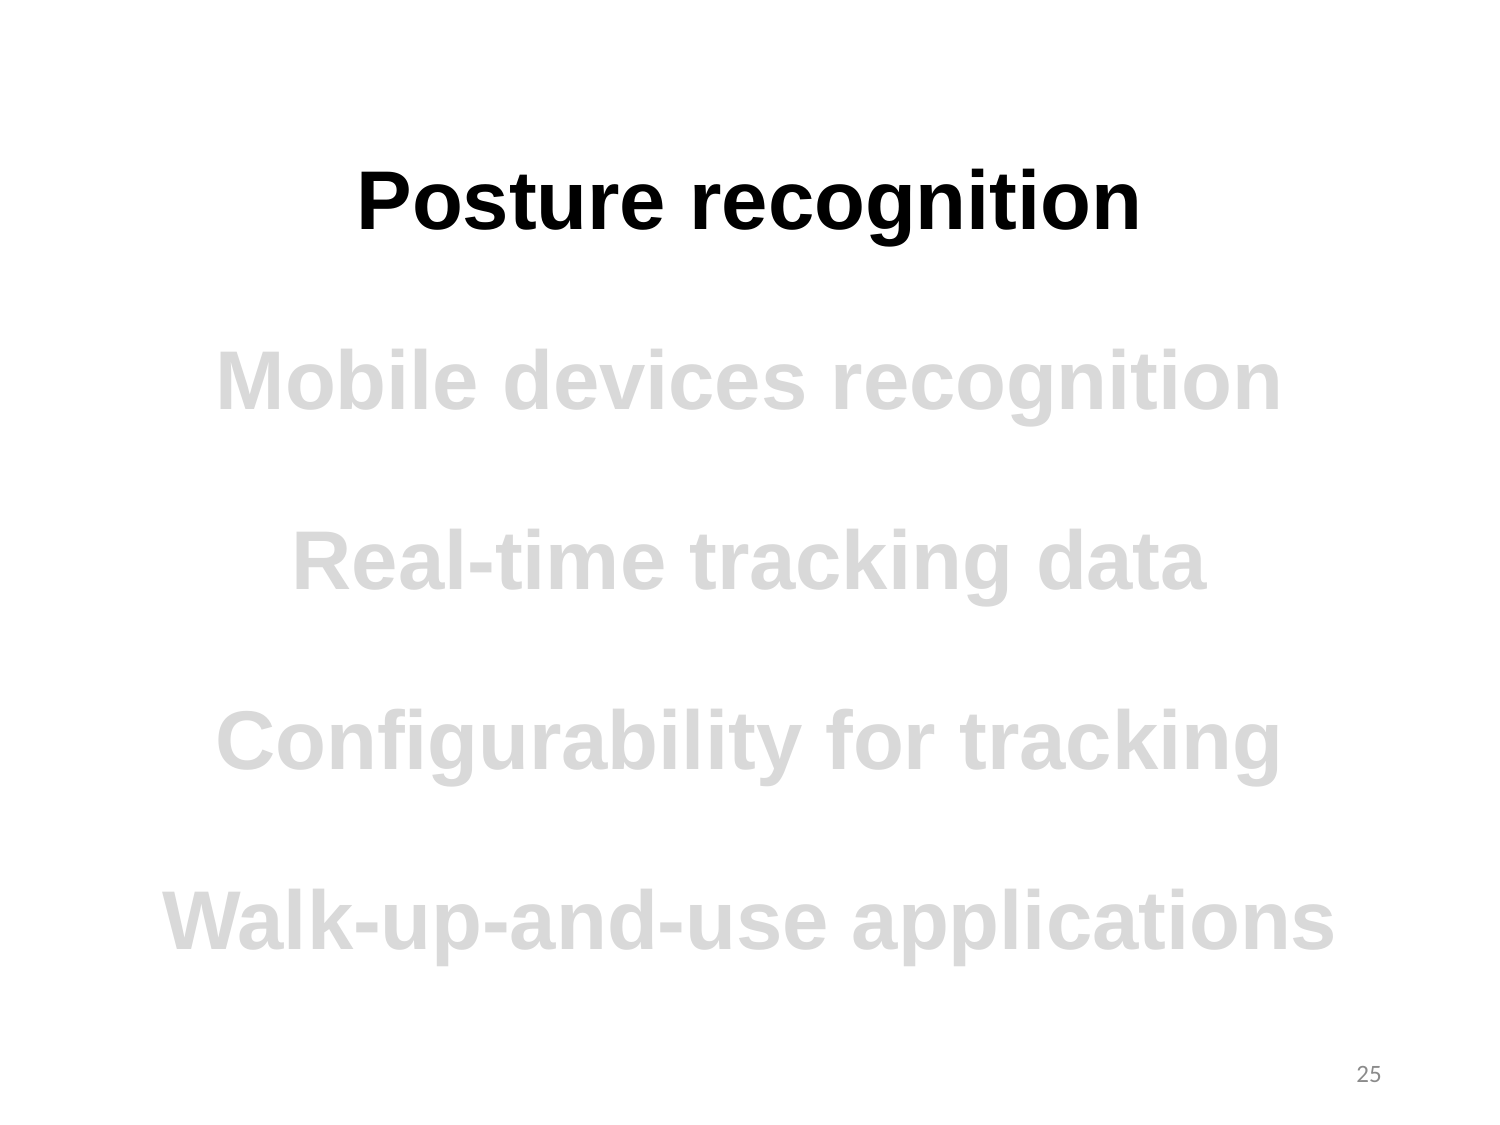

Posture recognition

Mobile devices recognition

Real-time tracking data

Configurability for tracking

Walk-up-and-use applications
25